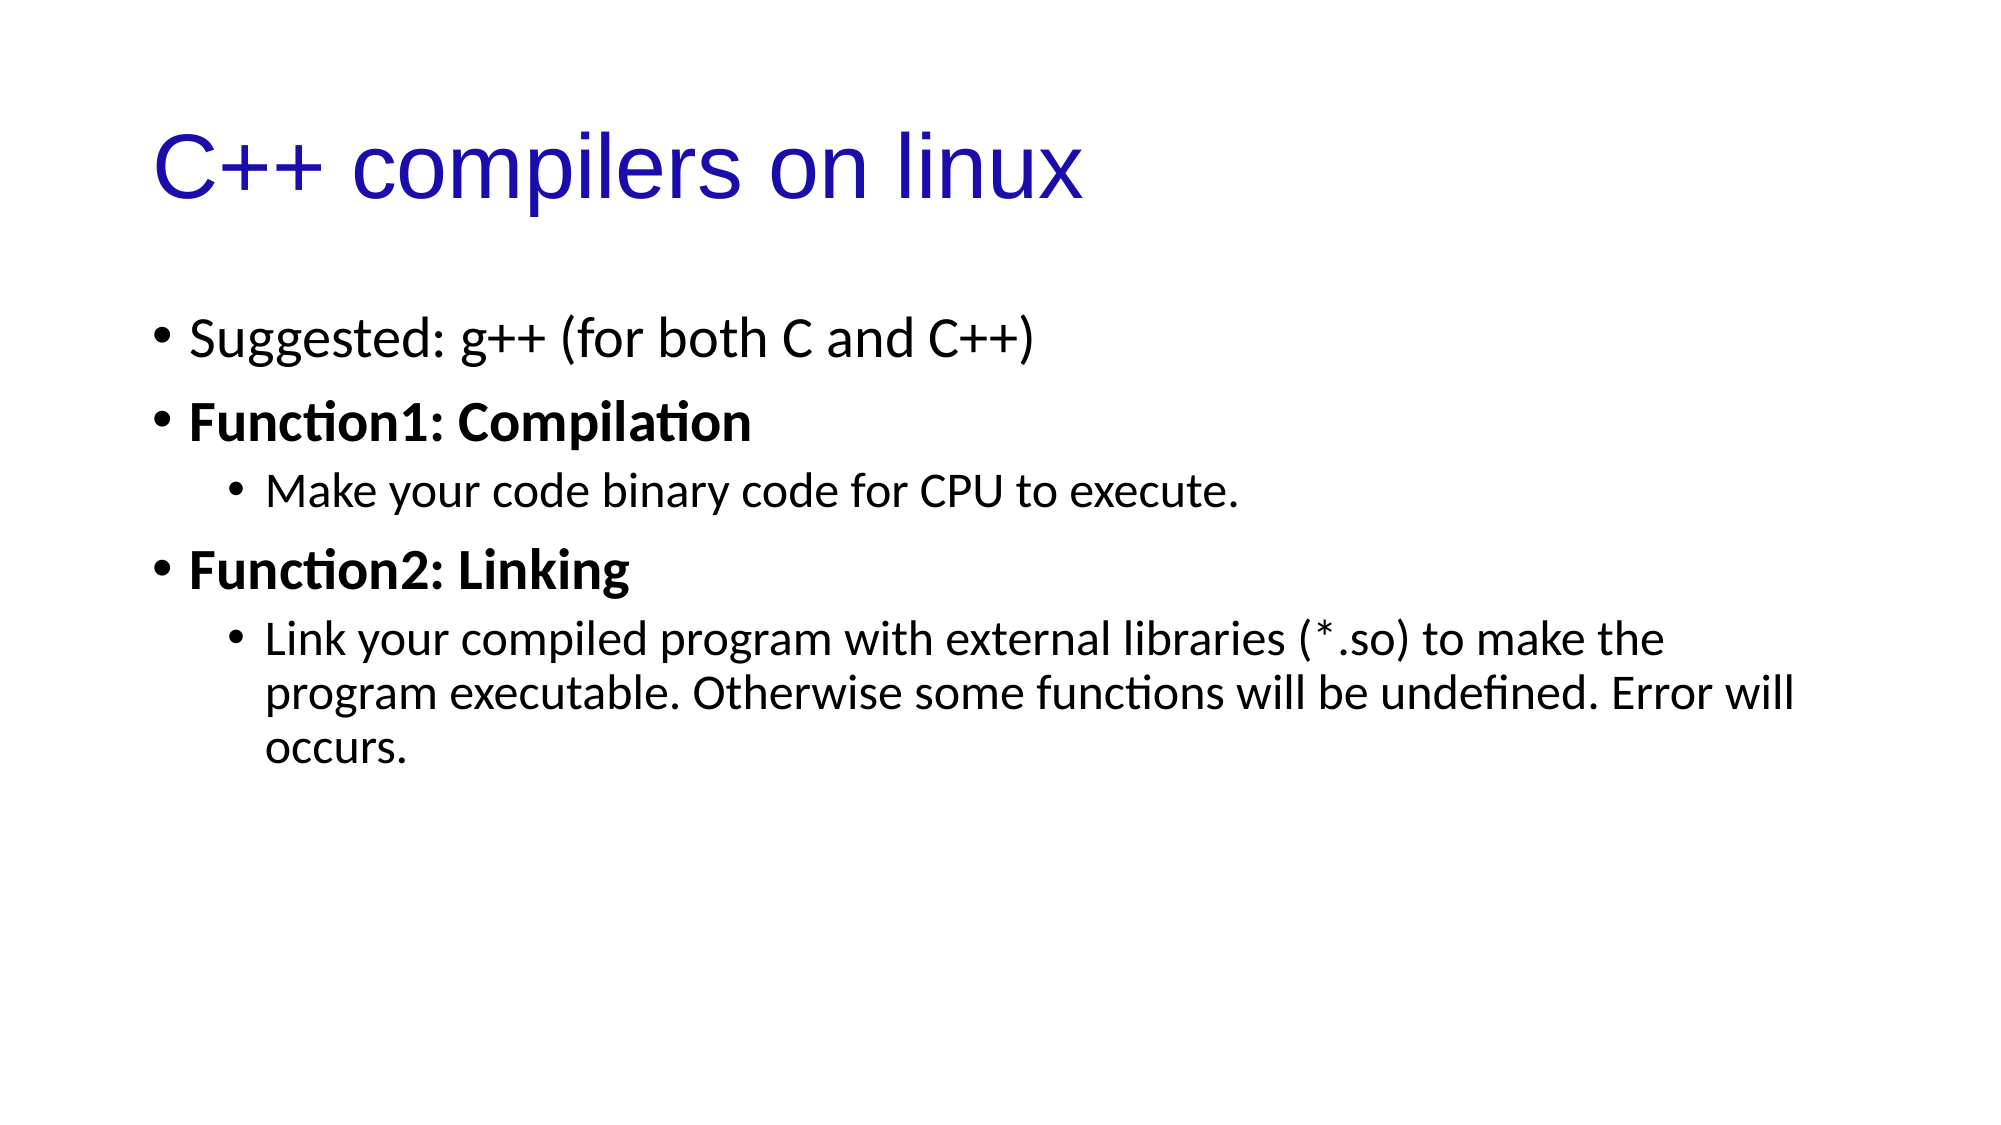

# C++ compilers on linux
Suggested: g++ (for both C and C++)
Function1: Compilation
Make your code binary code for CPU to execute.
Function2: Linking
Link your compiled program with external libraries (*.so) to make the program executable. Otherwise some functions will be undefined. Error will occurs.